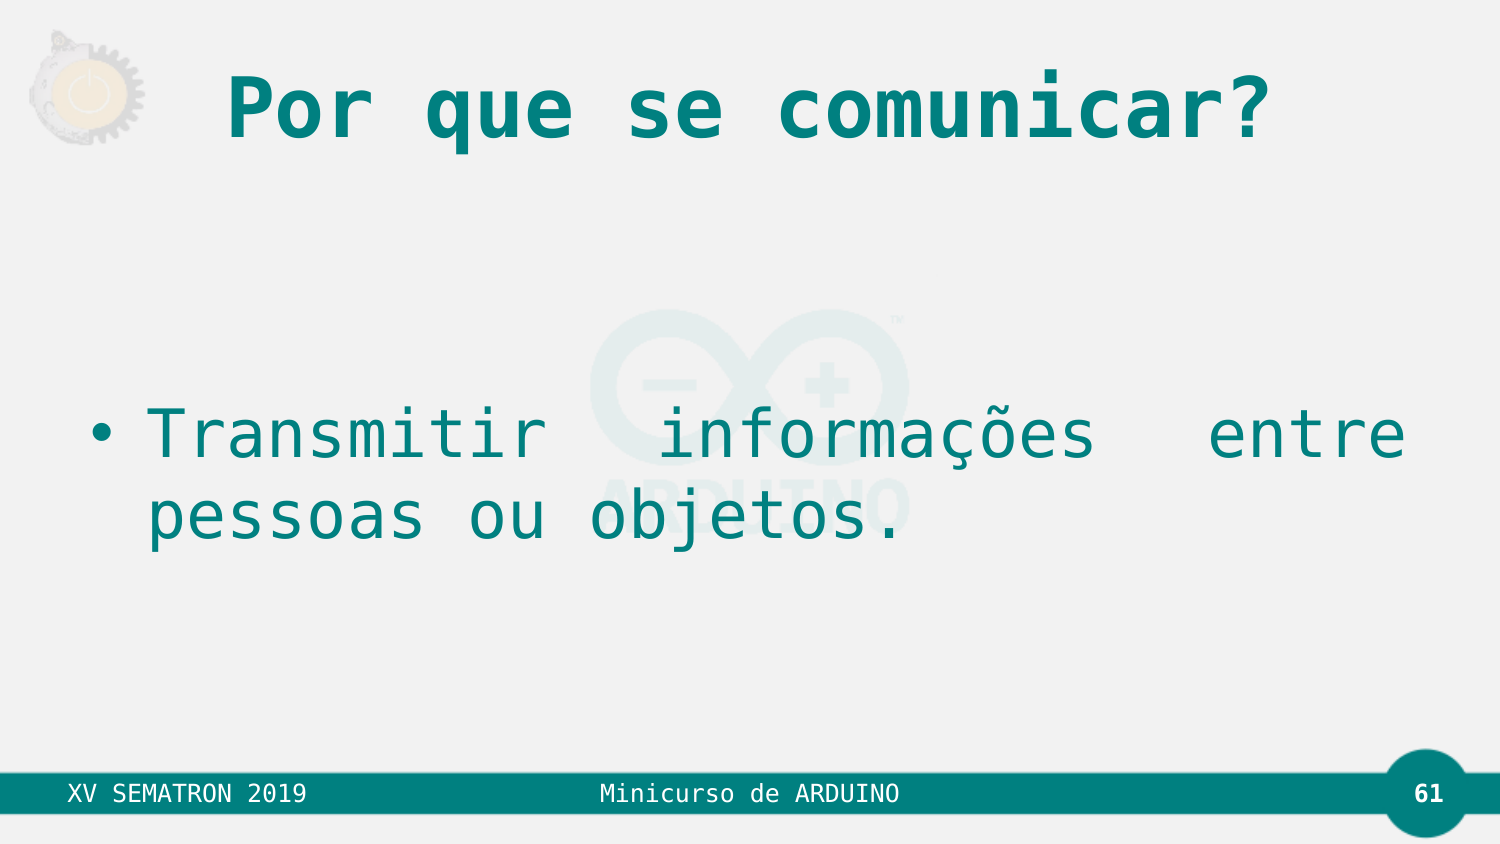

# Por que se comunicar?

Transmitir informações entre pessoas ou objetos.
61